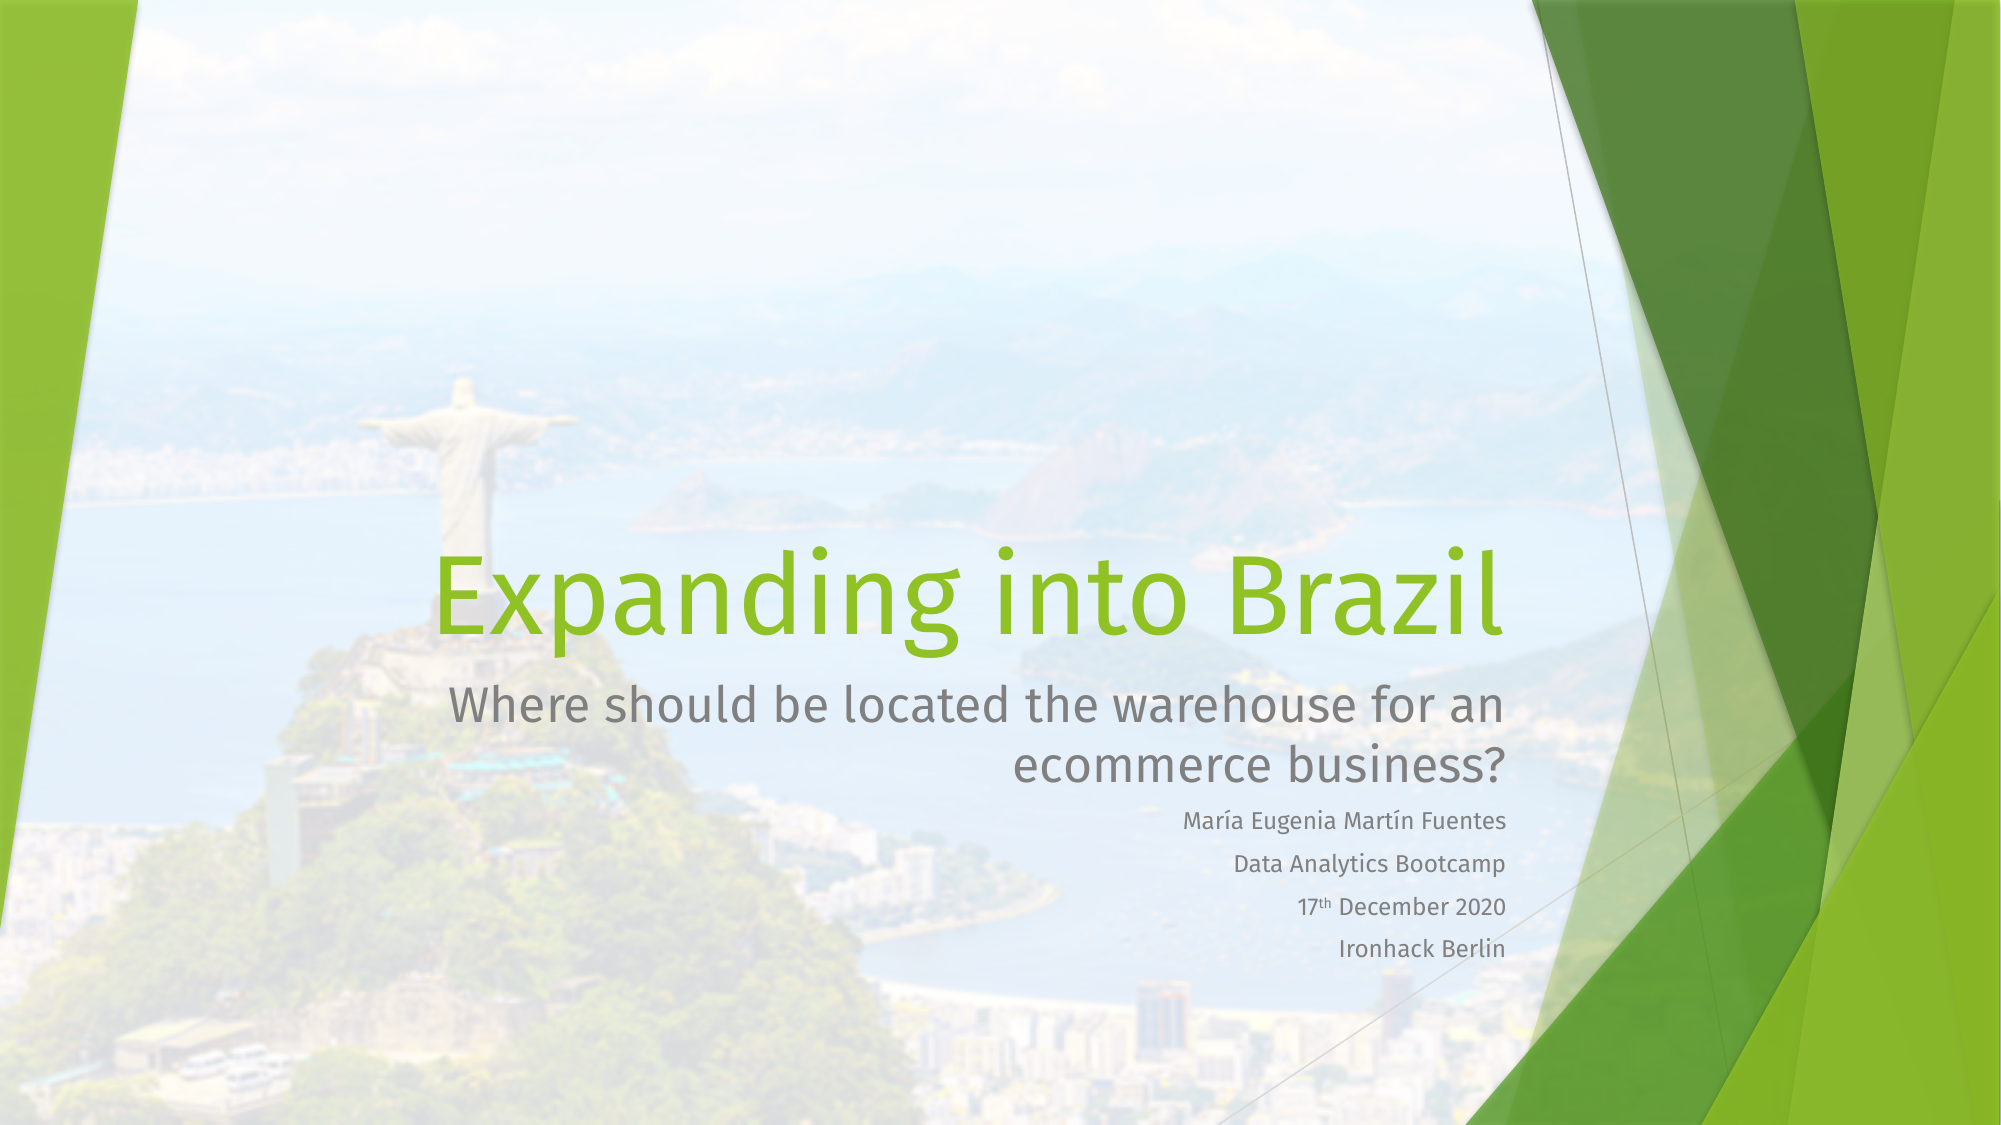

# Expanding into Brazil
Where should be located the warehouse for an ecommerce business?
María Eugenia Martín Fuentes
Data Analytics Bootcamp
17th December 2020
Ironhack Berlin